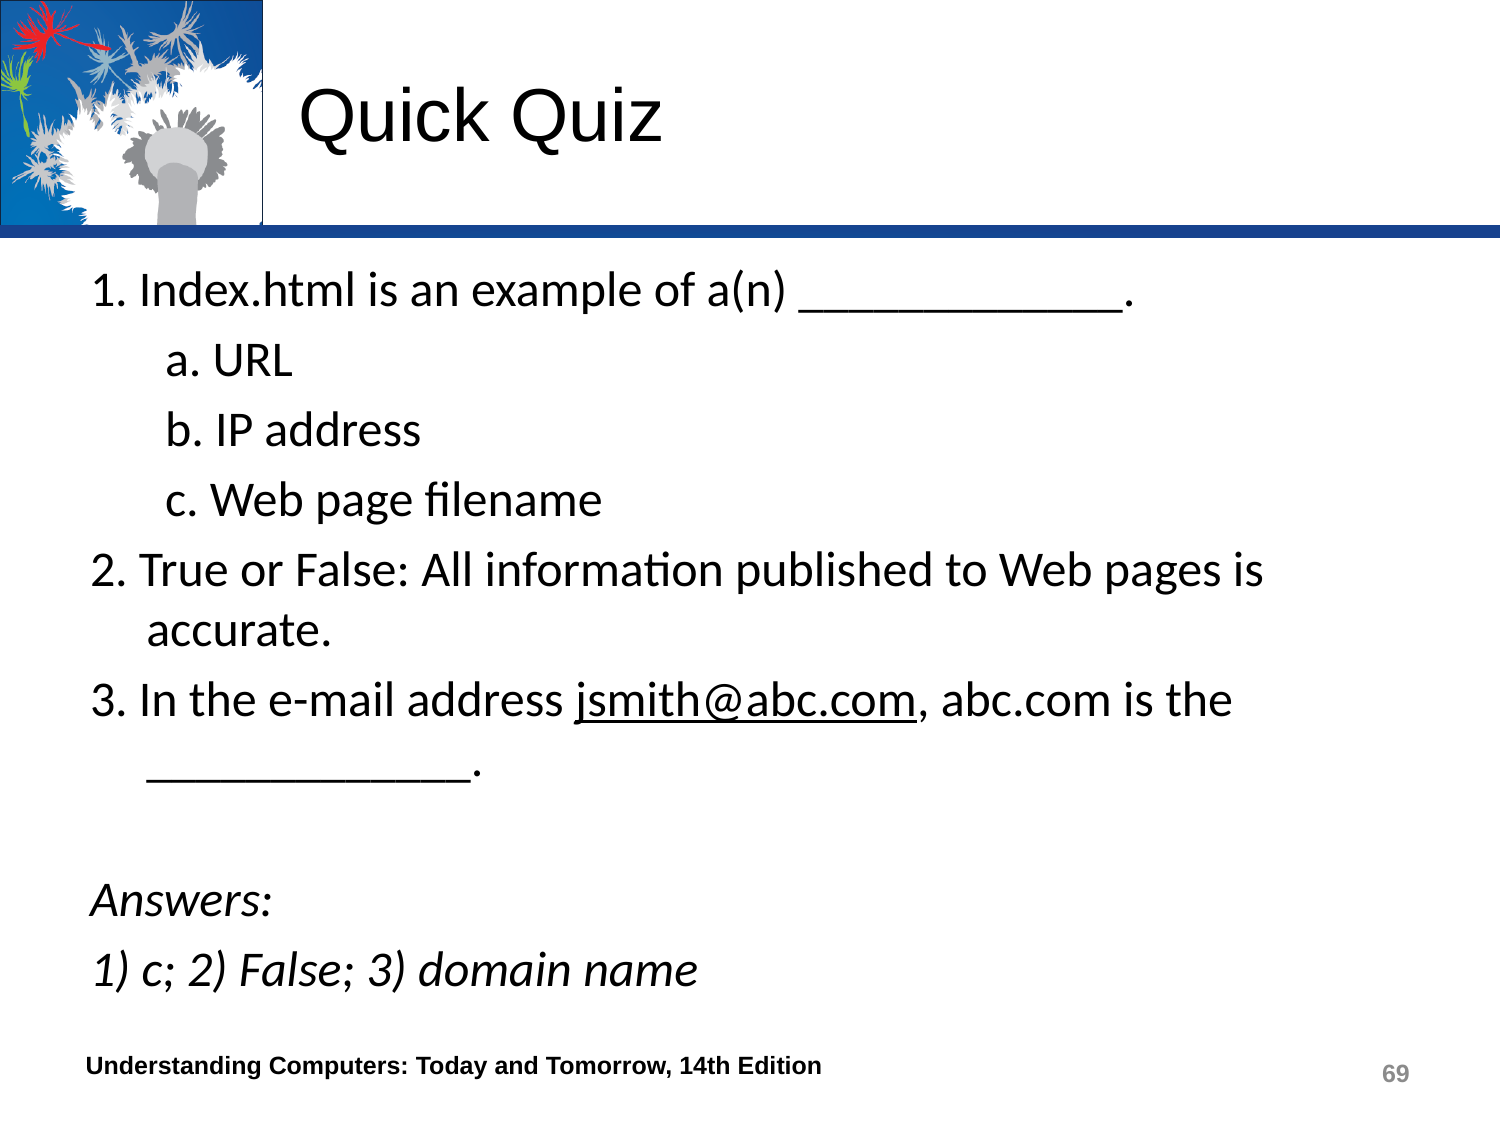

# Quick Quiz
1. Index.html is an example of a(n) _____________.
a. URL
b. IP address
c. Web page filename
2. True or False: All information published to Web pages is accurate.
3. In the e-mail address jsmith@abc.com, abc.com is the _____________.

Answers:
1) c; 2) False; 3) domain name

Understanding Computers: Today and Tomorrow, 14th Edition
69